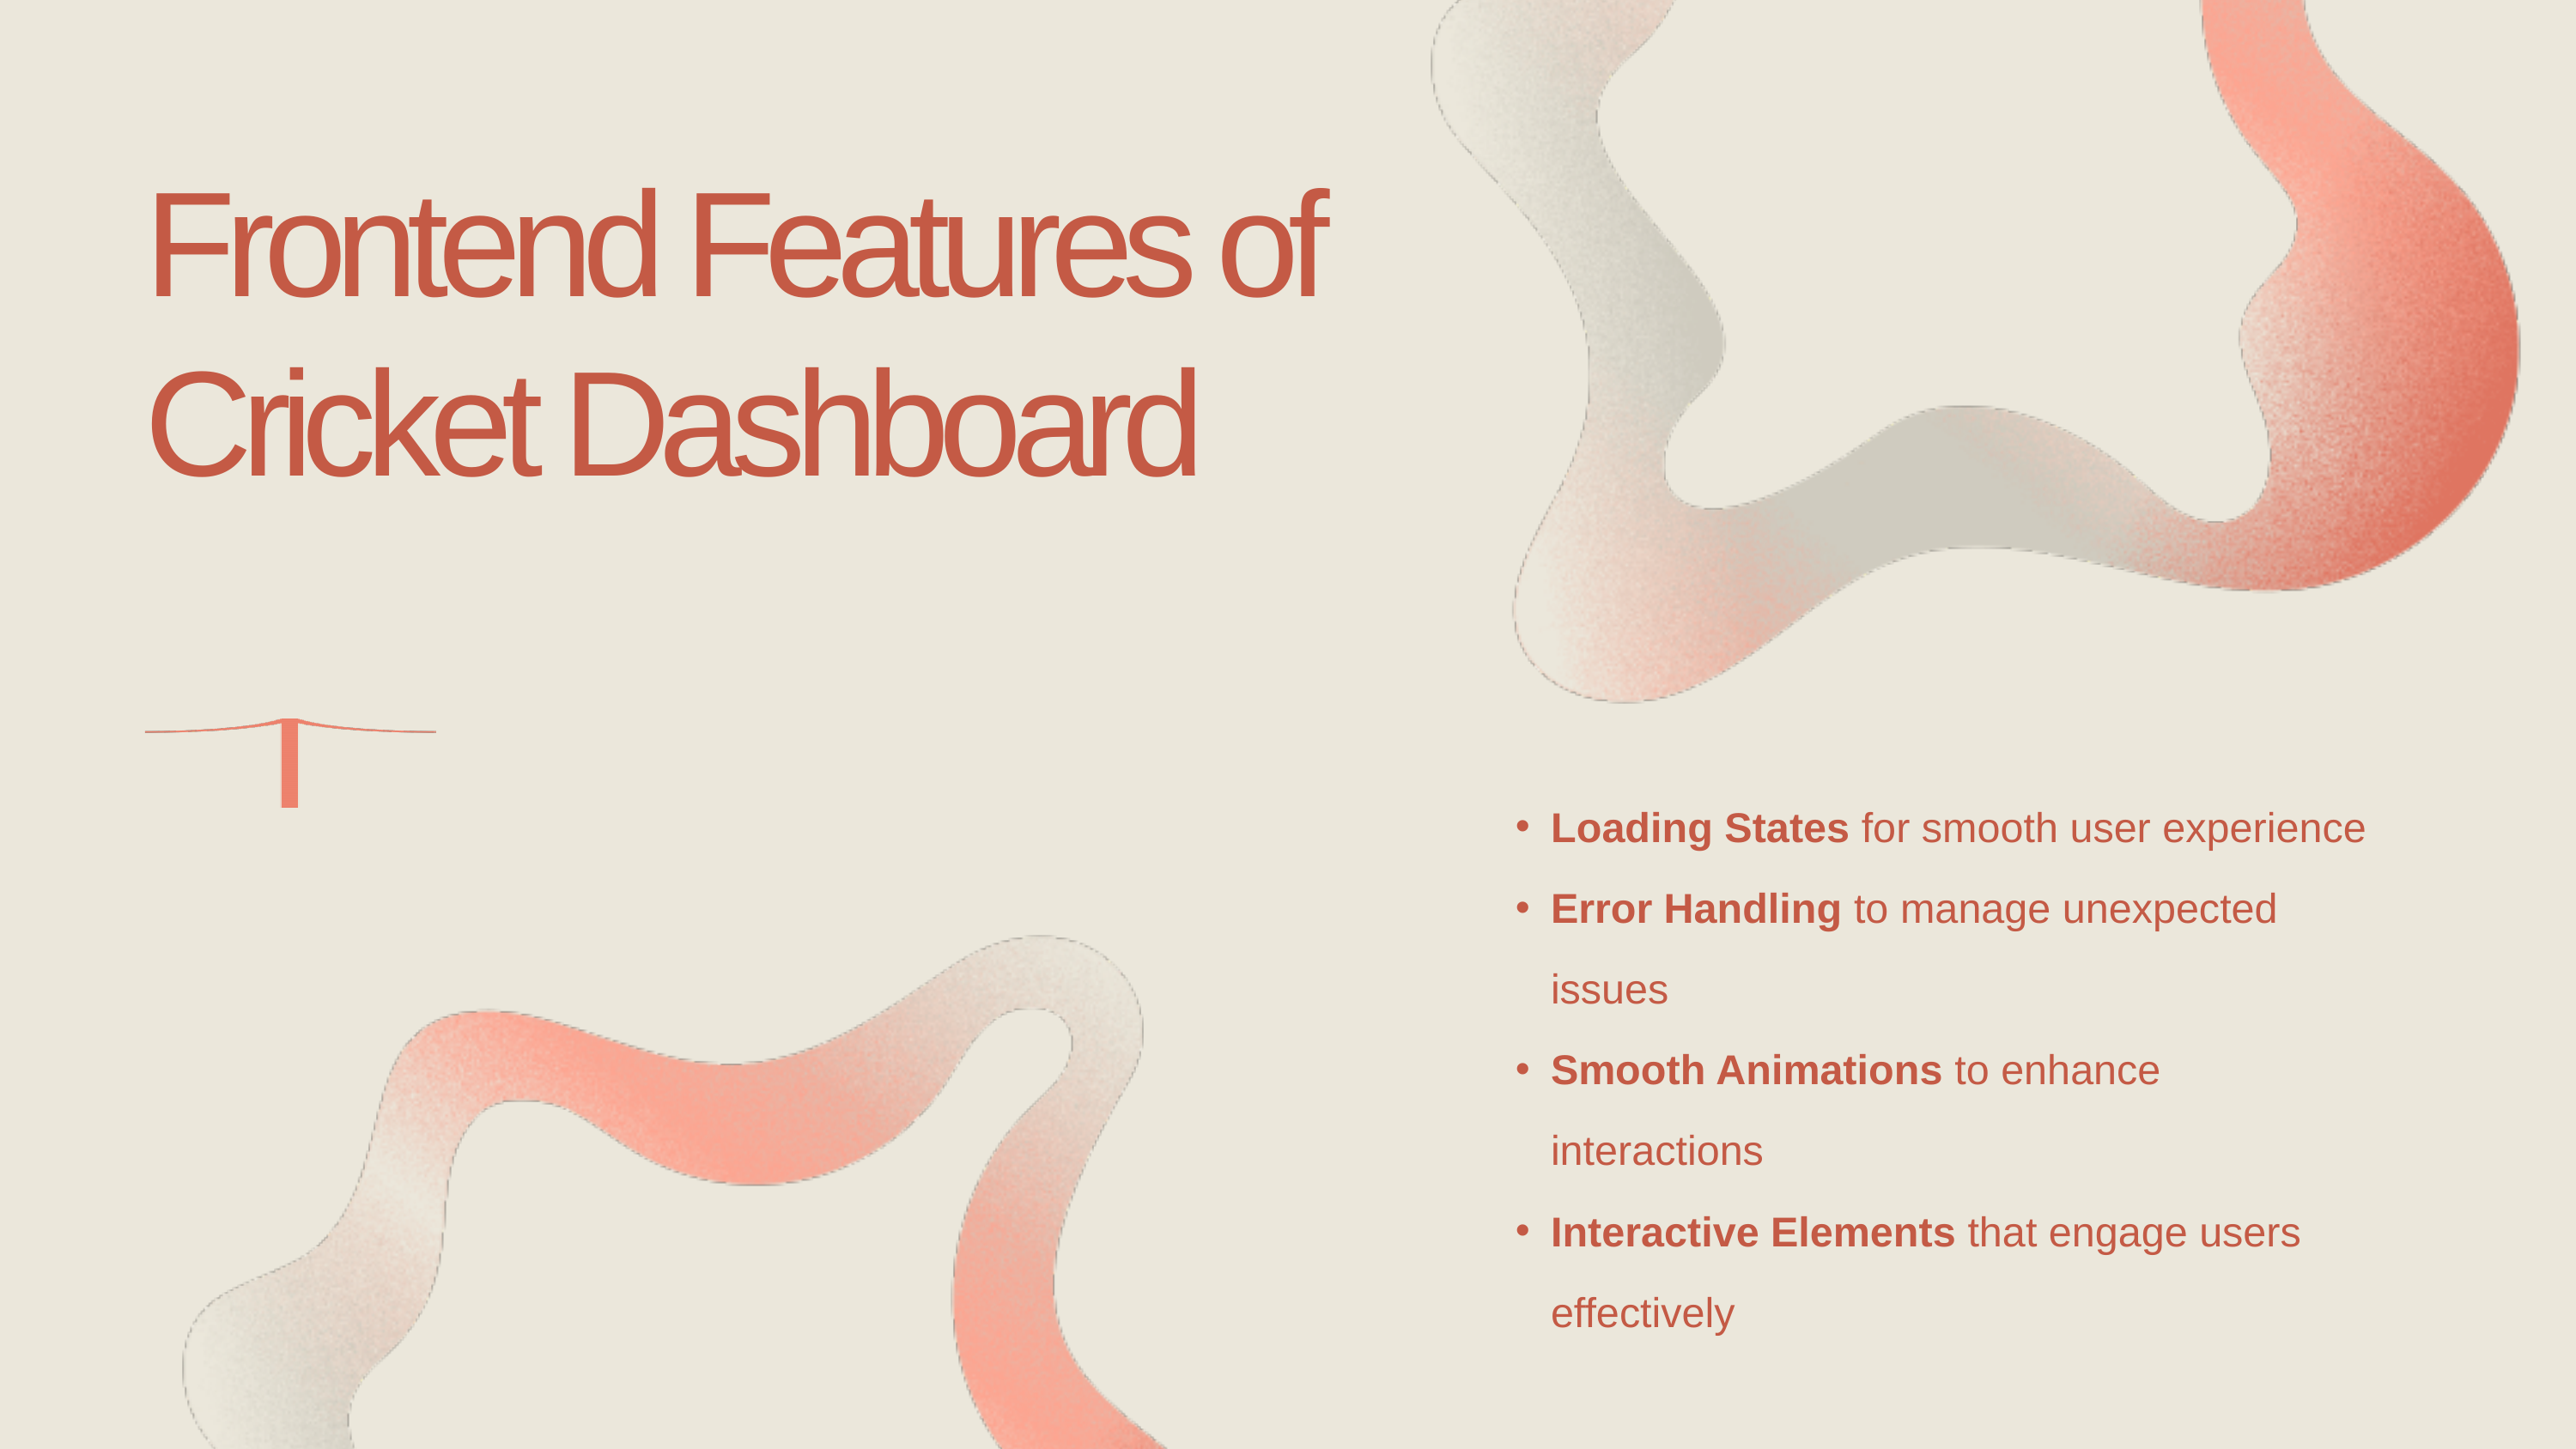

Frontend Features of Cricket Dashboard

Loading States for smooth user experience
Error Handling to manage unexpected issues
Smooth Animations to enhance interactions
Interactive Elements that engage users effectively